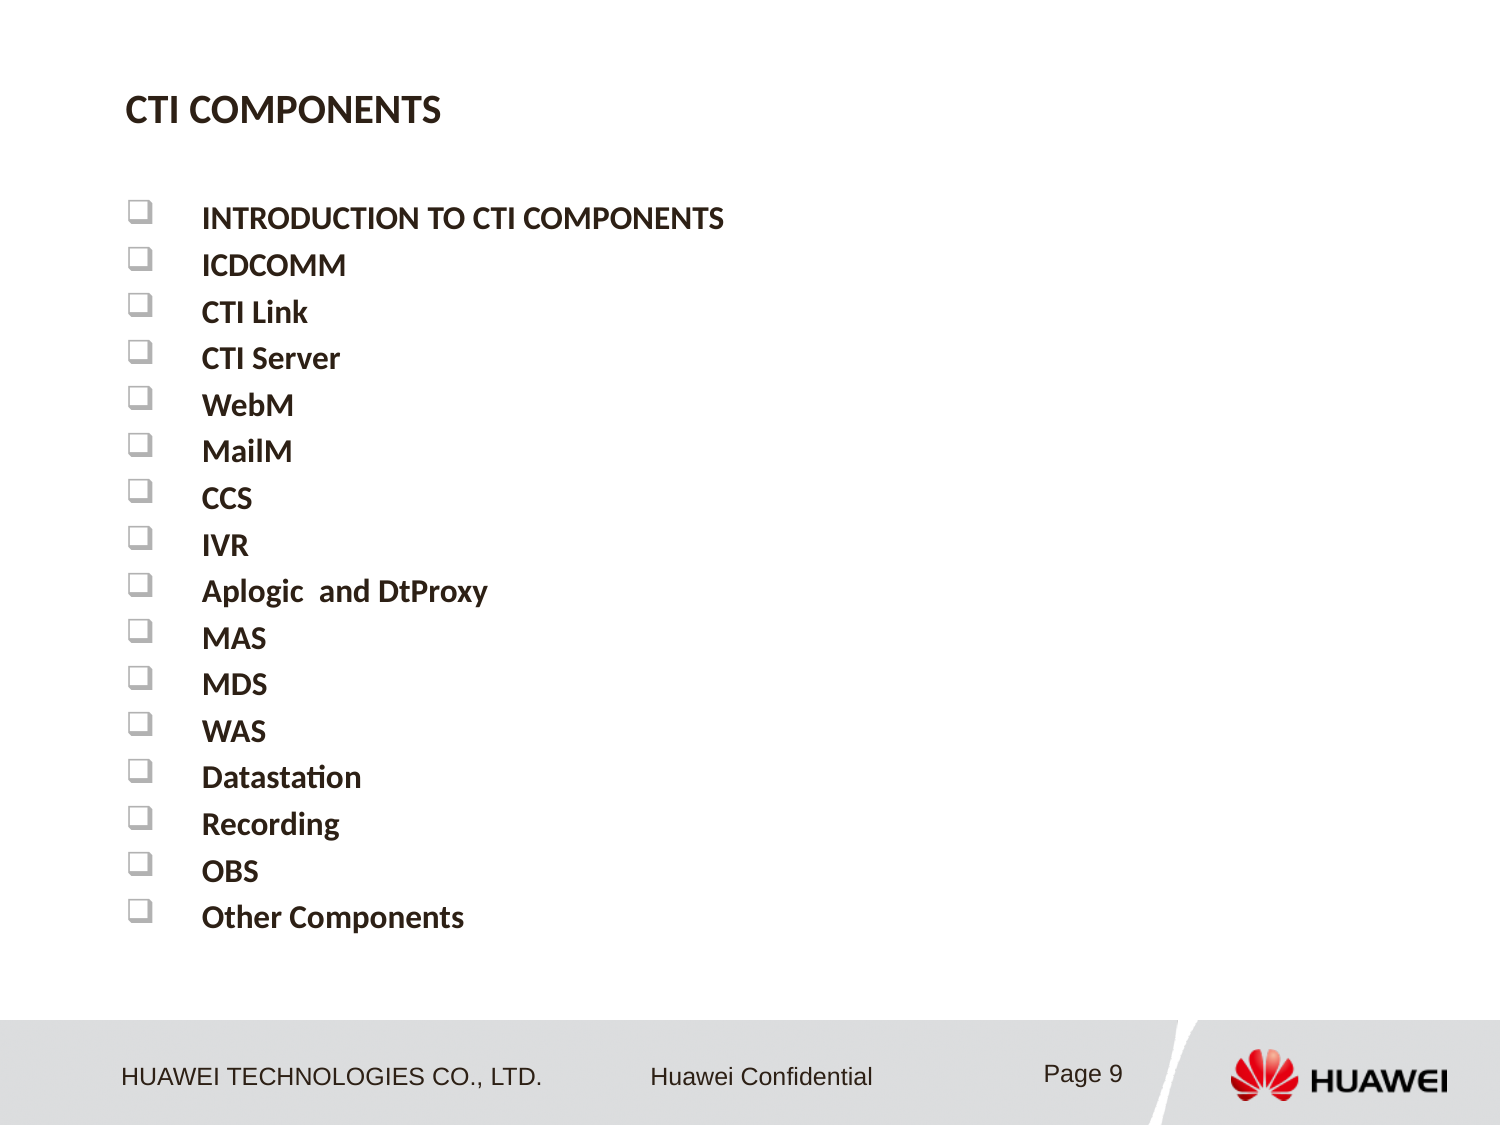

CTI COMPONENTS

INTRODUCTION TO CTI COMPONENTS
ICDCOMM
CTI Link
CTI Server
WebM
MailM
CCS
IVR
Aplogic  and DtProxy
MAS
MDS
WAS
Datastation
Recording
OBS
Other Components

Page 9